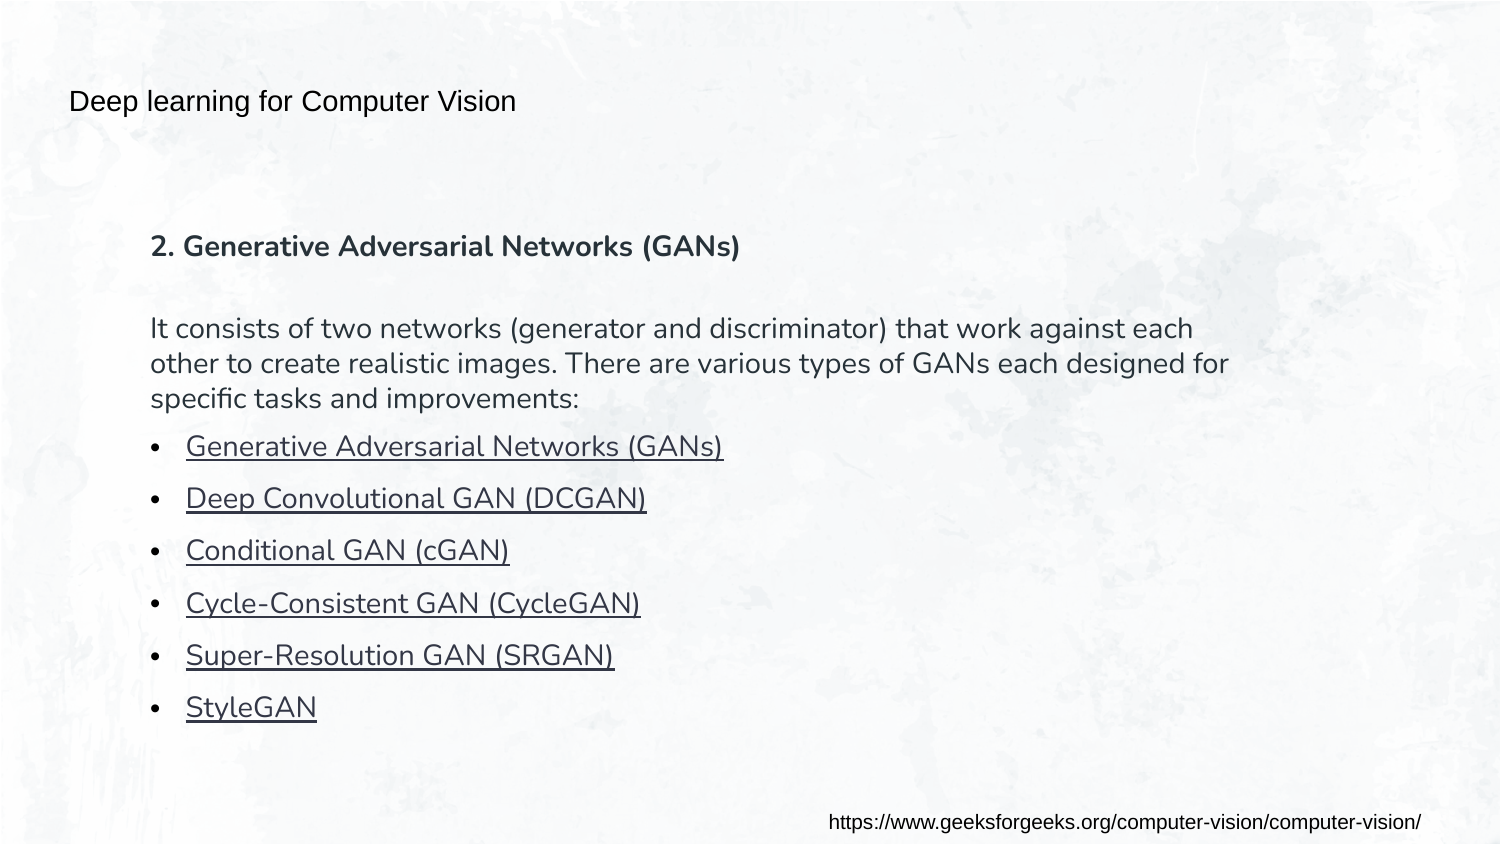

Deep learning for Computer Vision
2. Generative Adversarial Networks (GANs)

It consists of two networks (generator and discriminator) that work against each other to create realistic images. There are various types of GANs each designed for specific tasks and improvements:
Generative Adversarial Networks (GANs)
Deep Convolutional GAN (DCGAN)
Conditional GAN (cGAN)
Cycle-Consistent GAN (CycleGAN)
Super-Resolution GAN (SRGAN)
StyleGAN
https://www.geeksforgeeks.org/computer-vision/computer-vision/